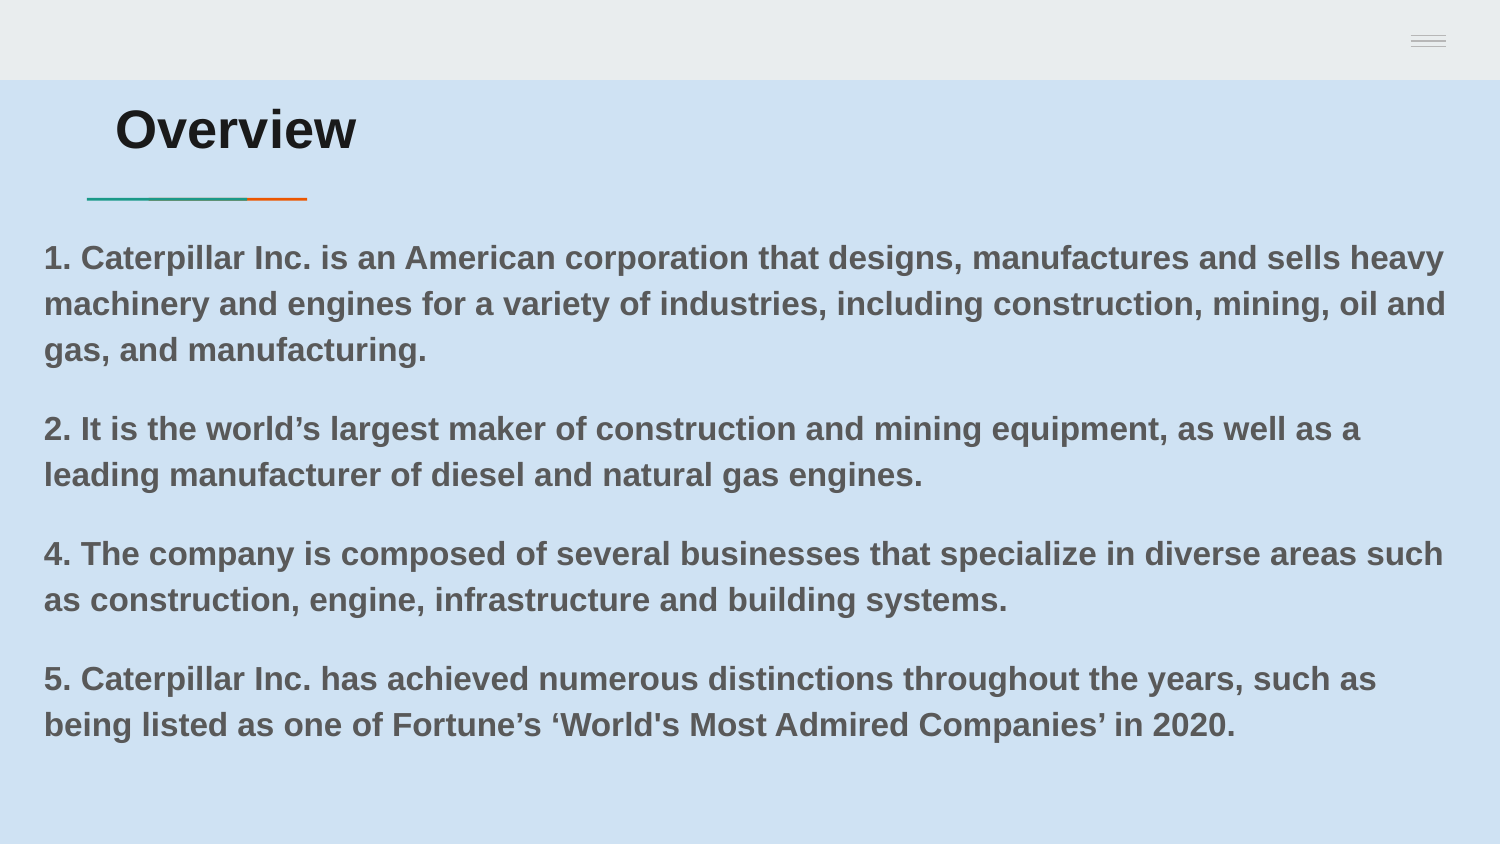

# Overview
1. Caterpillar Inc. is an American corporation that designs, manufactures and sells heavy machinery and engines for a variety of industries, including construction, mining, oil and gas, and manufacturing.
2. It is the world’s largest maker of construction and mining equipment, as well as a leading manufacturer of diesel and natural gas engines.
4. The company is composed of several businesses that specialize in diverse areas such as construction, engine, infrastructure and building systems.
5. Caterpillar Inc. has achieved numerous distinctions throughout the years, such as being listed as one of Fortune’s ‘World's Most Admired Companies’ in 2020.